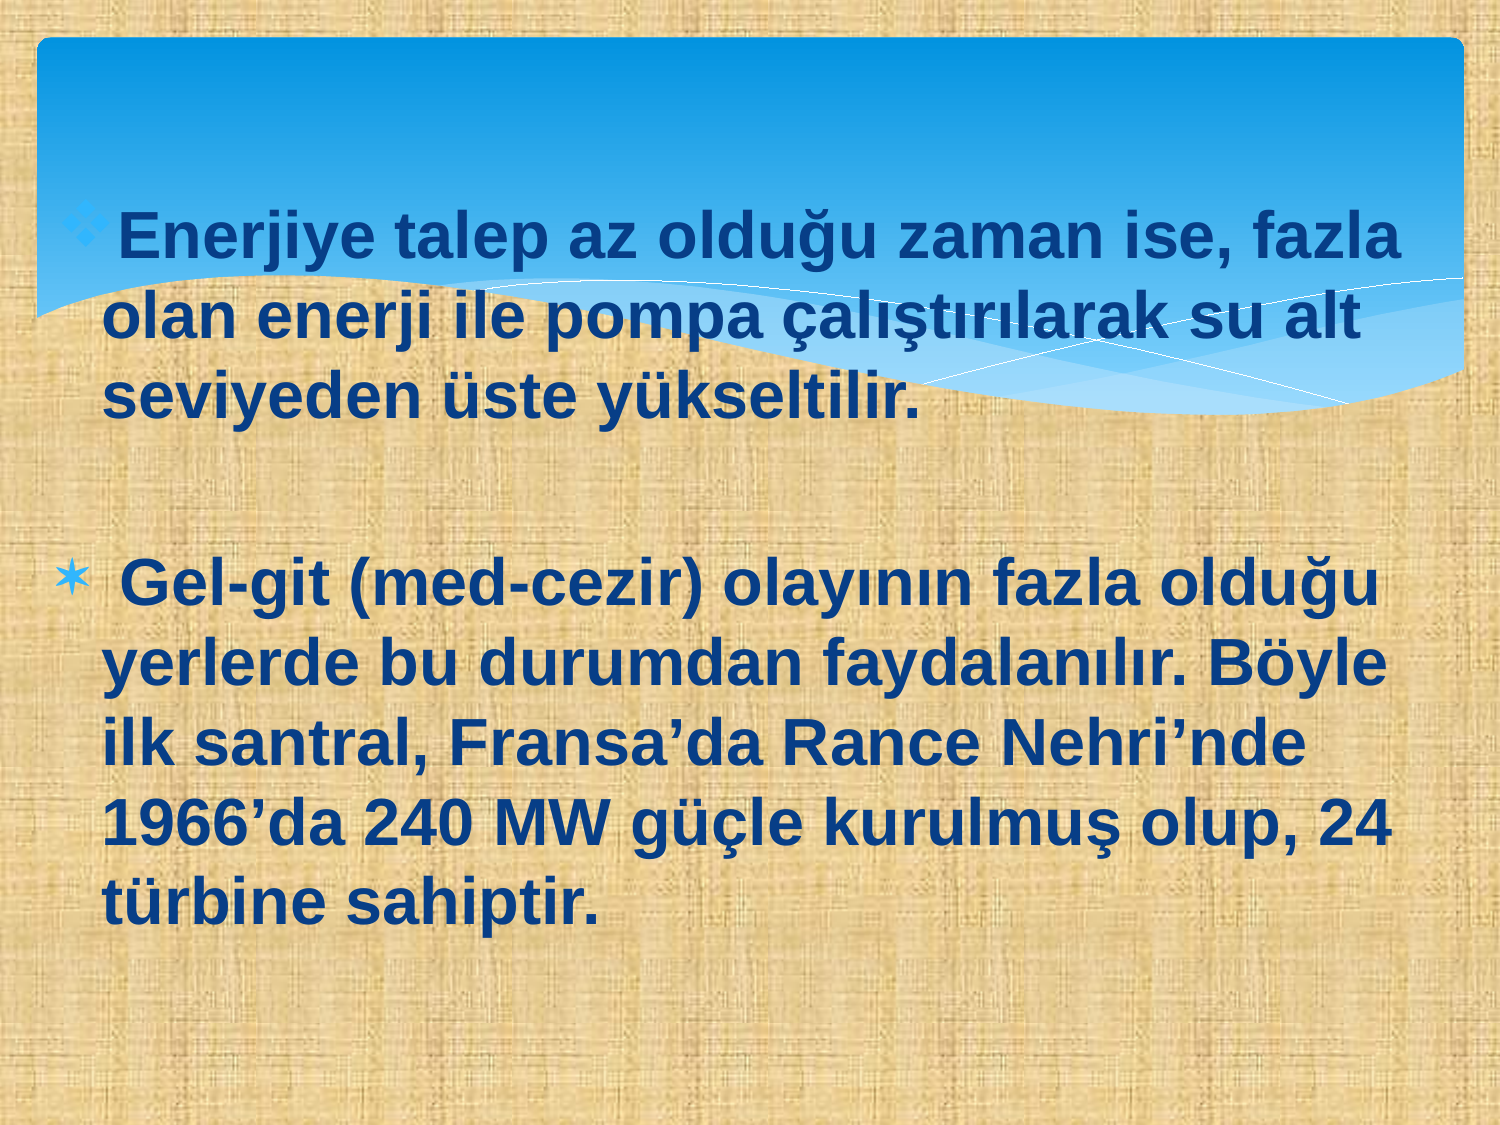

Enerjiye talep az olduğu zaman ise, fazla olan enerji ile pompa çalıştırılarak su alt seviyeden üste yükseltilir.

 Gel-git (med-cezir) olayının fazla olduğu yerlerde bu durumdan faydalanılır. Böyle ilk santral, Fransa’da Rance Nehri’nde 1966’da 240 MW güçle kurulmuş olup, 24 türbine sahiptir.